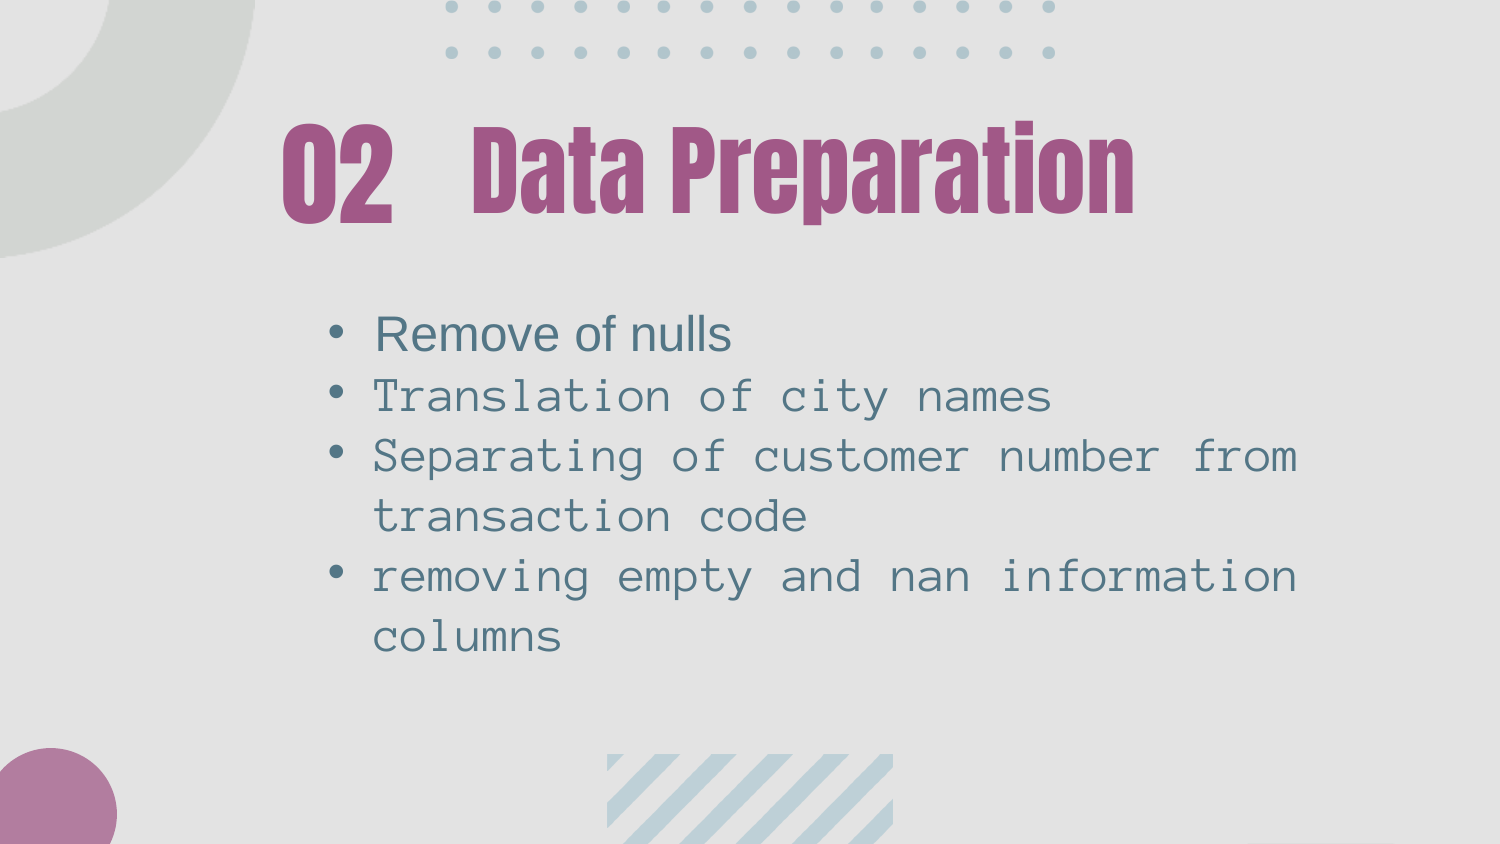

# Data Preparation
02
Remove of nulls
Translation of city names
Separating of customer number from transaction code
removing empty and nan information  columns